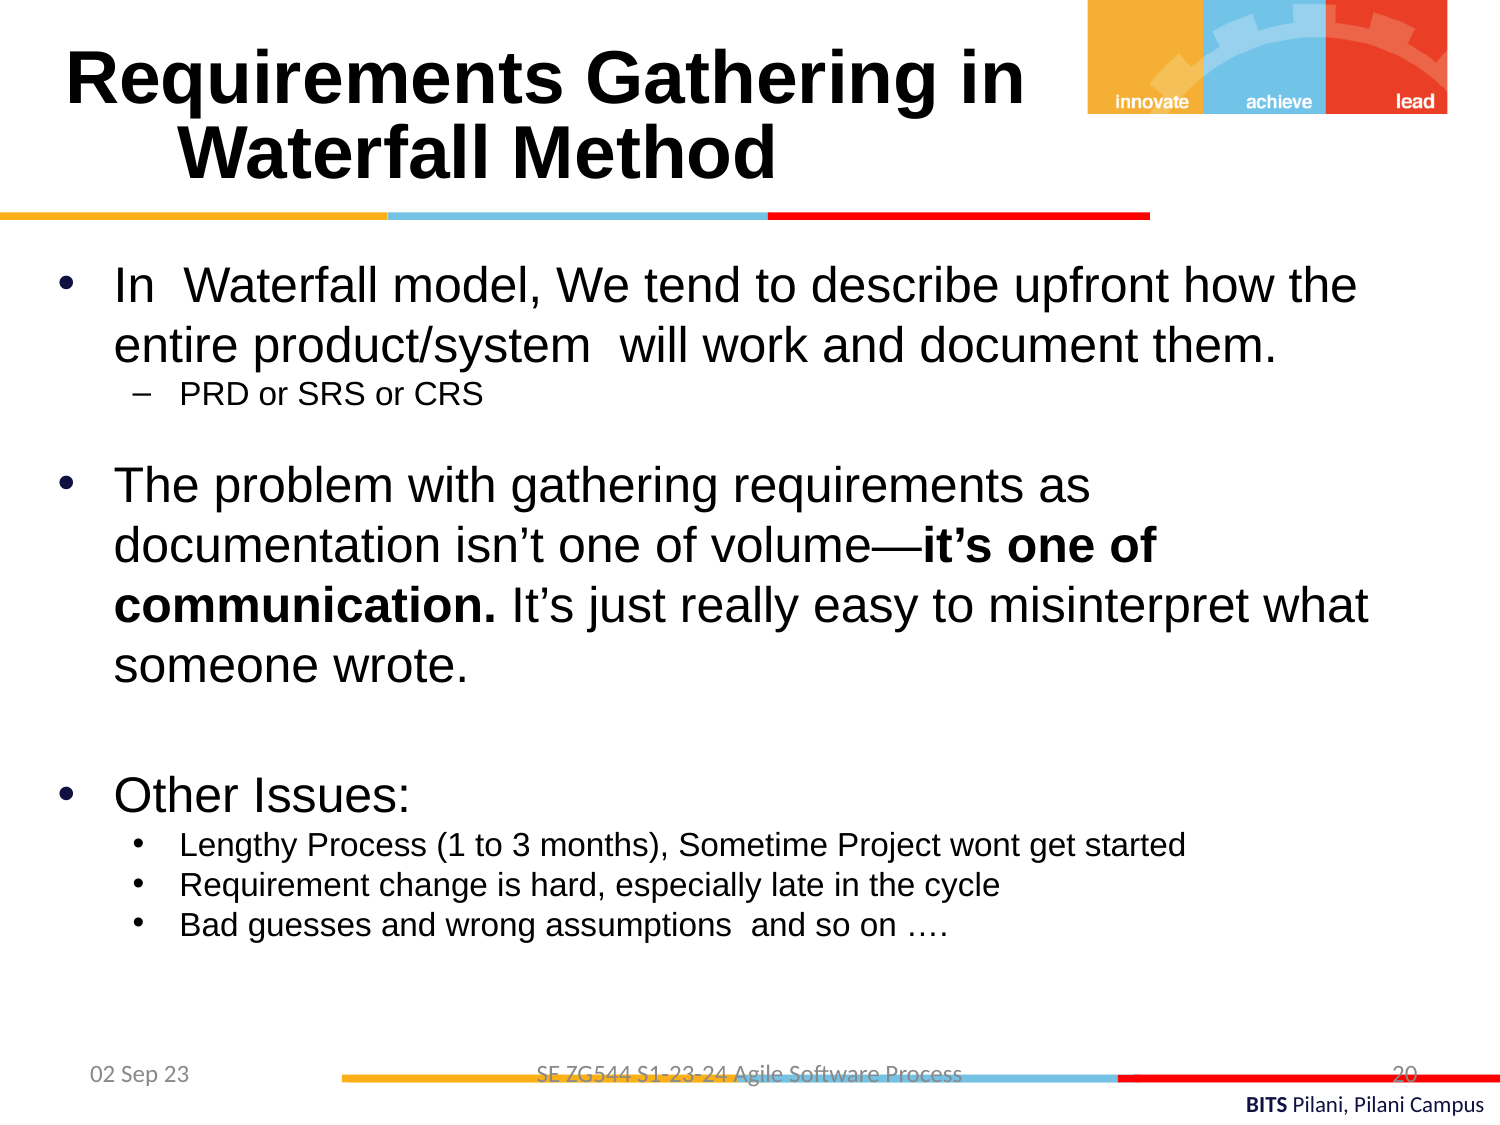

Requirements Gathering in Waterfall Method
In  Waterfall model, We tend to describe upfront how the entire product/system  will work and document them.
PRD or SRS or CRS

The problem with gathering requirements as documentation isn’t one of volume—it’s one of communication. It’s just really easy to misinterpret what someone wrote.

Other Issues:
Lengthy Process (1 to 3 months), Sometime Project wont get started
Requirement change is hard, especially late in the cycle
Bad guesses and wrong assumptions  and so on ….
20
02 Sep 23
SE ZG544 S1-23-24 Agile Software Process